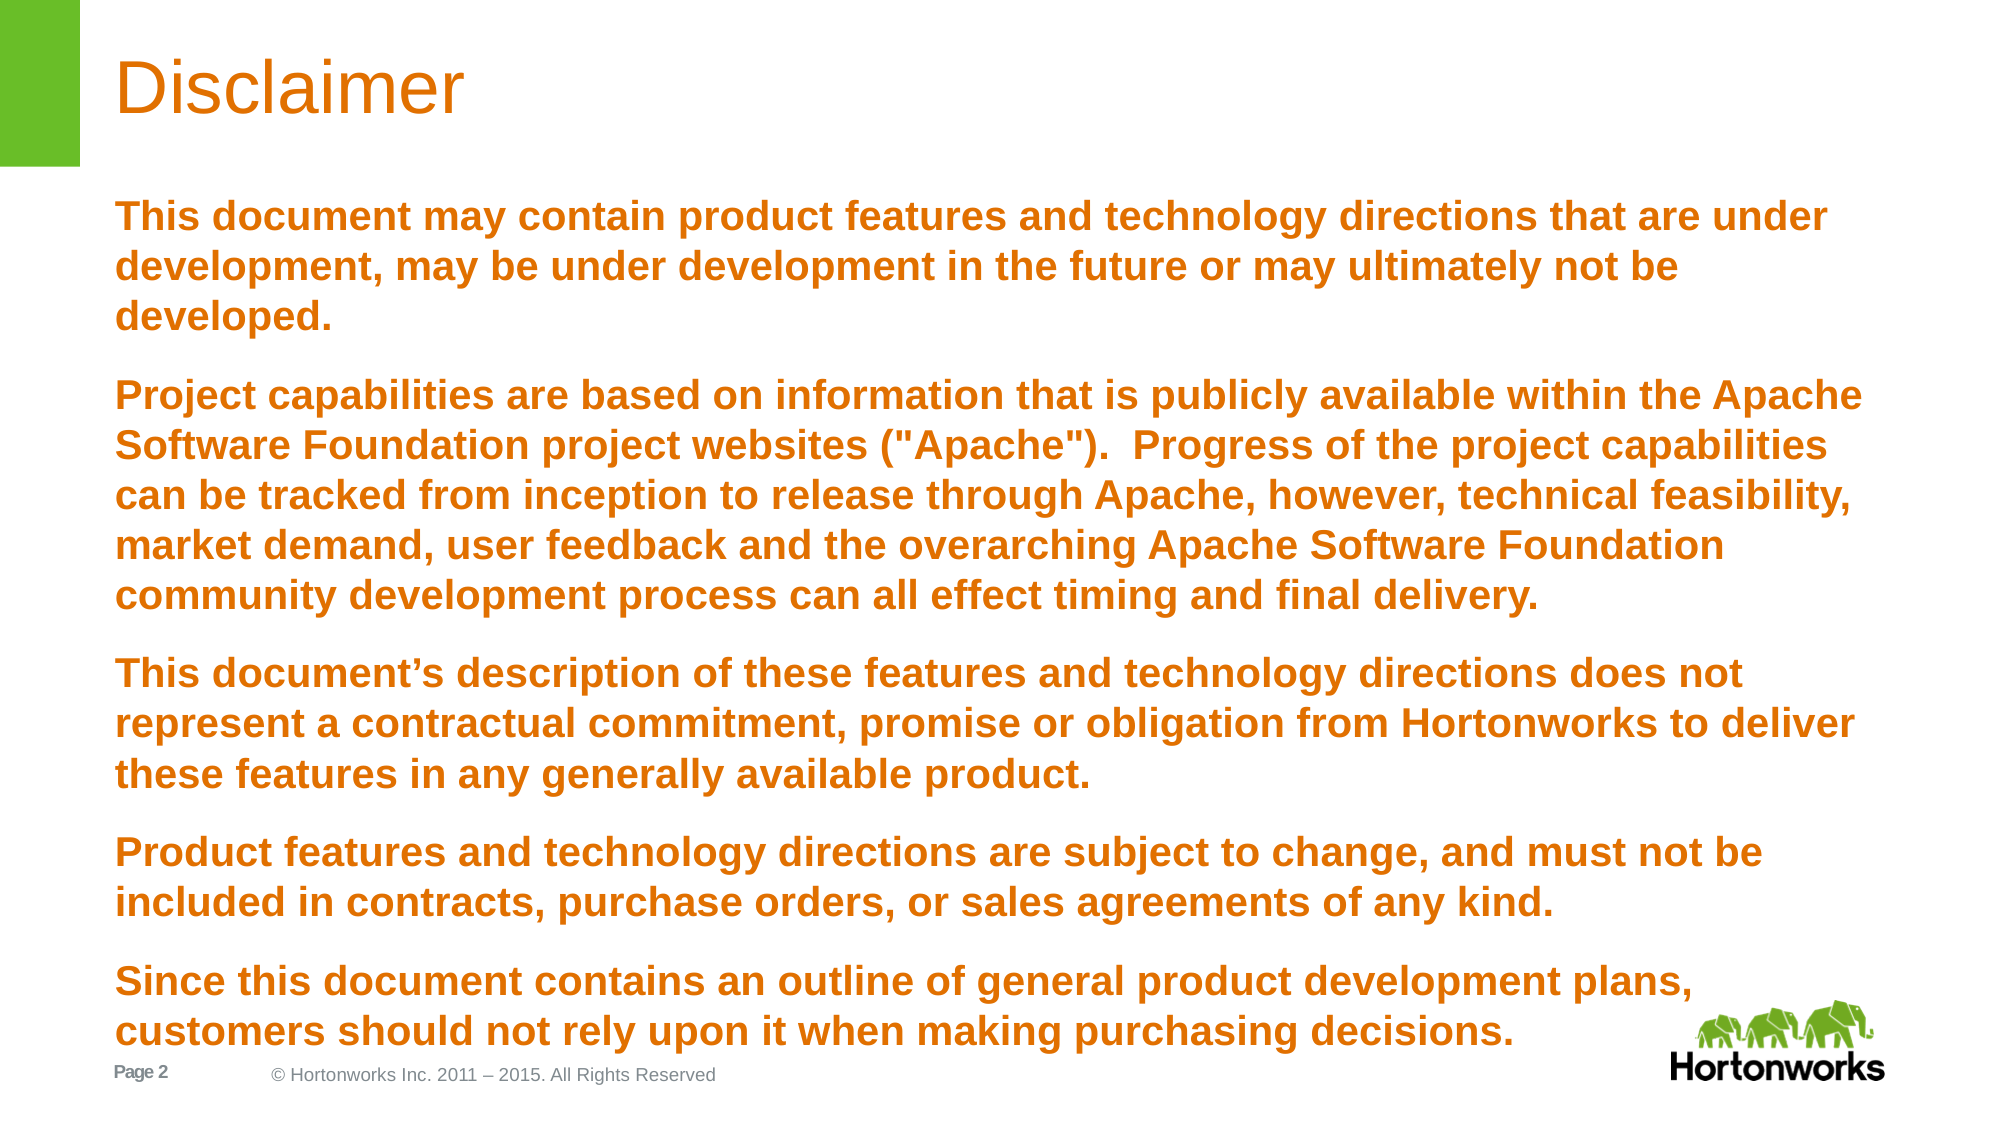

# Disclaimer
This document may contain product features and technology directions that are under development, may be under development in the future or may ultimately not be developed.
Project capabilities are based on information that is publicly available within the Apache Software Foundation project websites ("Apache").  Progress of the project capabilities can be tracked from inception to release through Apache, however, technical feasibility, market demand, user feedback and the overarching Apache Software Foundation community development process can all effect timing and final delivery.
This document’s description of these features and technology directions does not represent a contractual commitment, promise or obligation from Hortonworks to deliver these features in any generally available product.
Product features and technology directions are subject to change, and must not be included in contracts, purchase orders, or sales agreements of any kind.
Since this document contains an outline of general product development plans, customers should not rely upon it when making purchasing decisions.